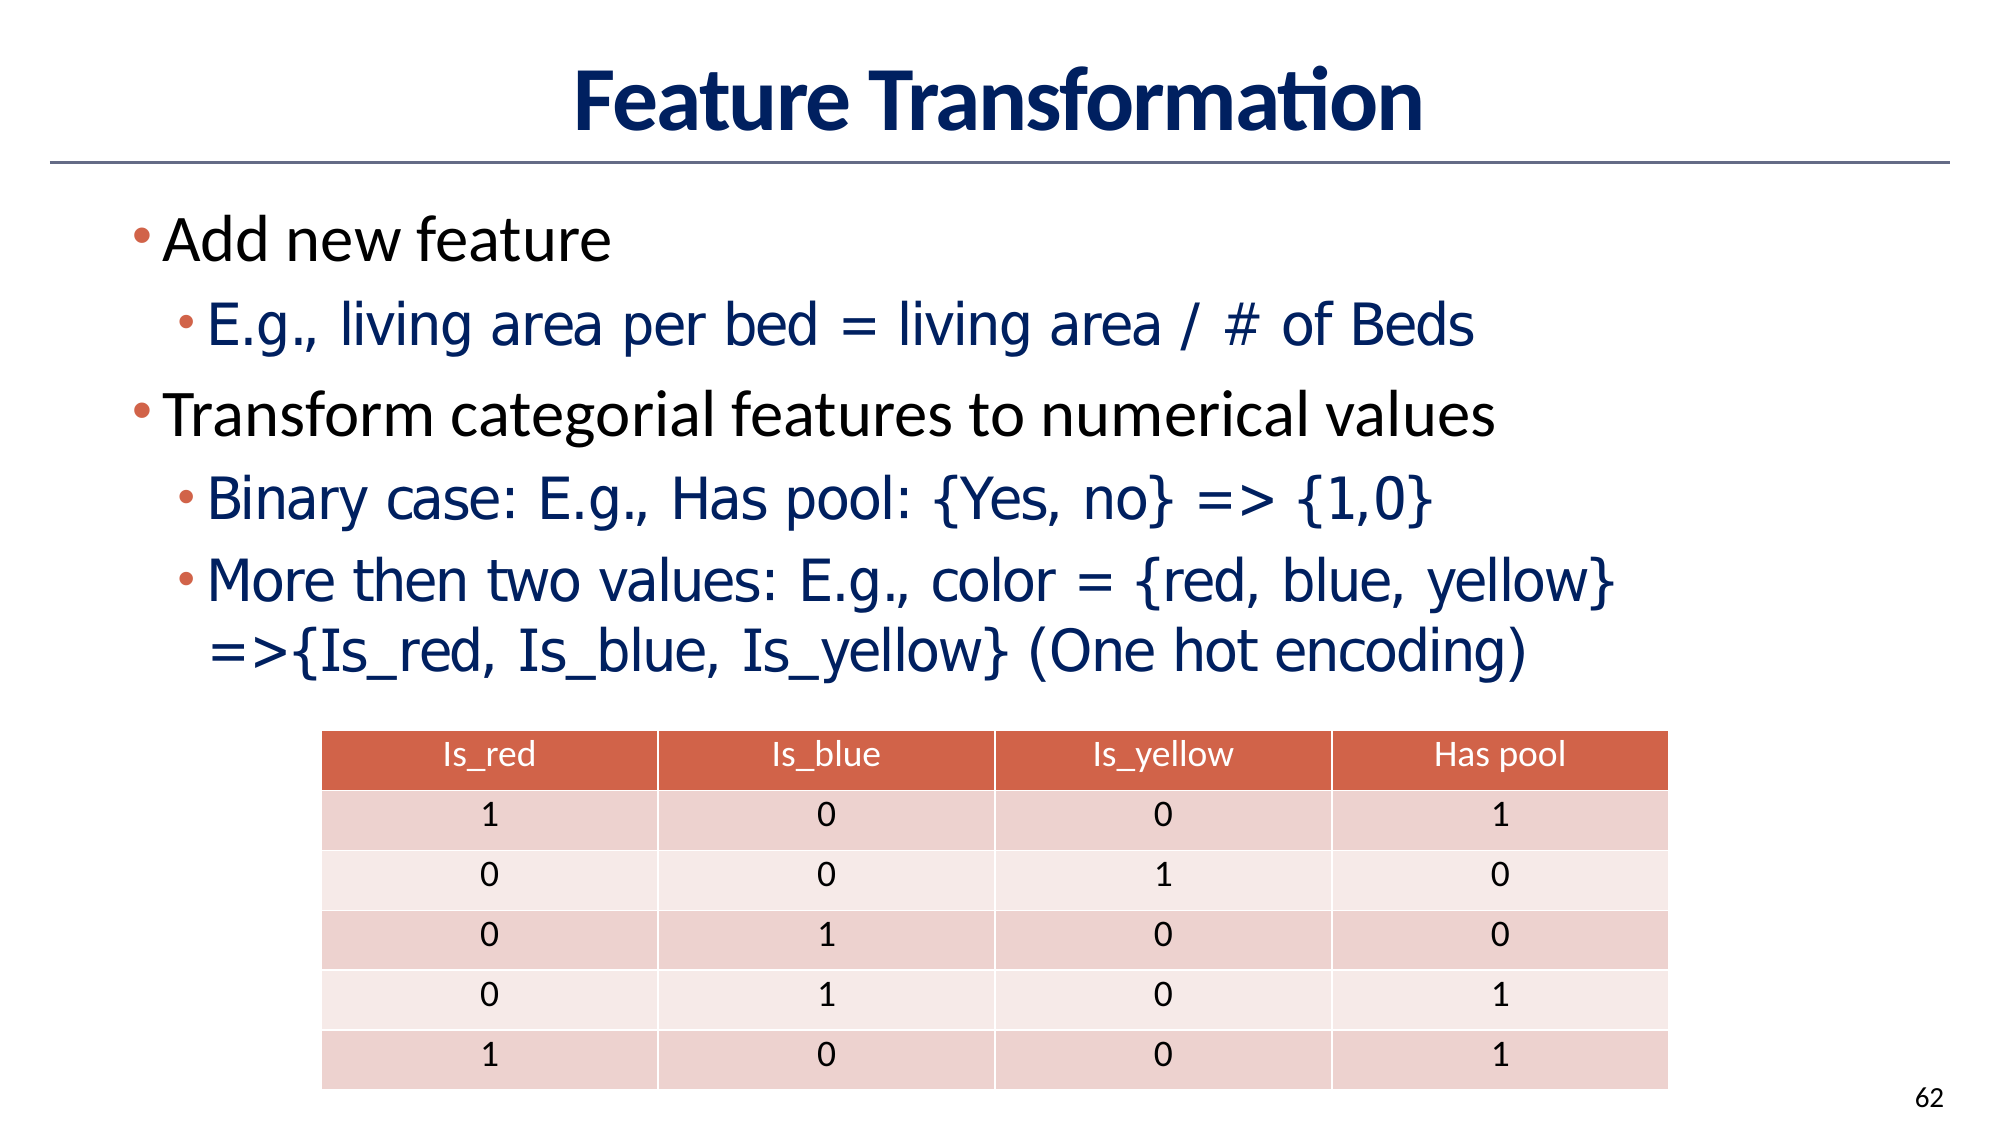

# Feature Transformation
Add new feature
E.g., living area per bed = living area / # of Beds
Transform categorial features to numerical values
Binary case: E.g., Has pool: {Yes, no} => {1,0}
More then two values: E.g., color = {red, blue, yellow} =>{Is_red, Is_blue, Is_yellow} (One hot encoding)
| Is\_red | Is\_blue | Is\_yellow | Has pool |
| --- | --- | --- | --- |
| 1 | 0 | 0 | 1 |
| 0 | 0 | 1 | 0 |
| 0 | 1 | 0 | 0 |
| 0 | 1 | 0 | 1 |
| 1 | 0 | 0 | 1 |
62